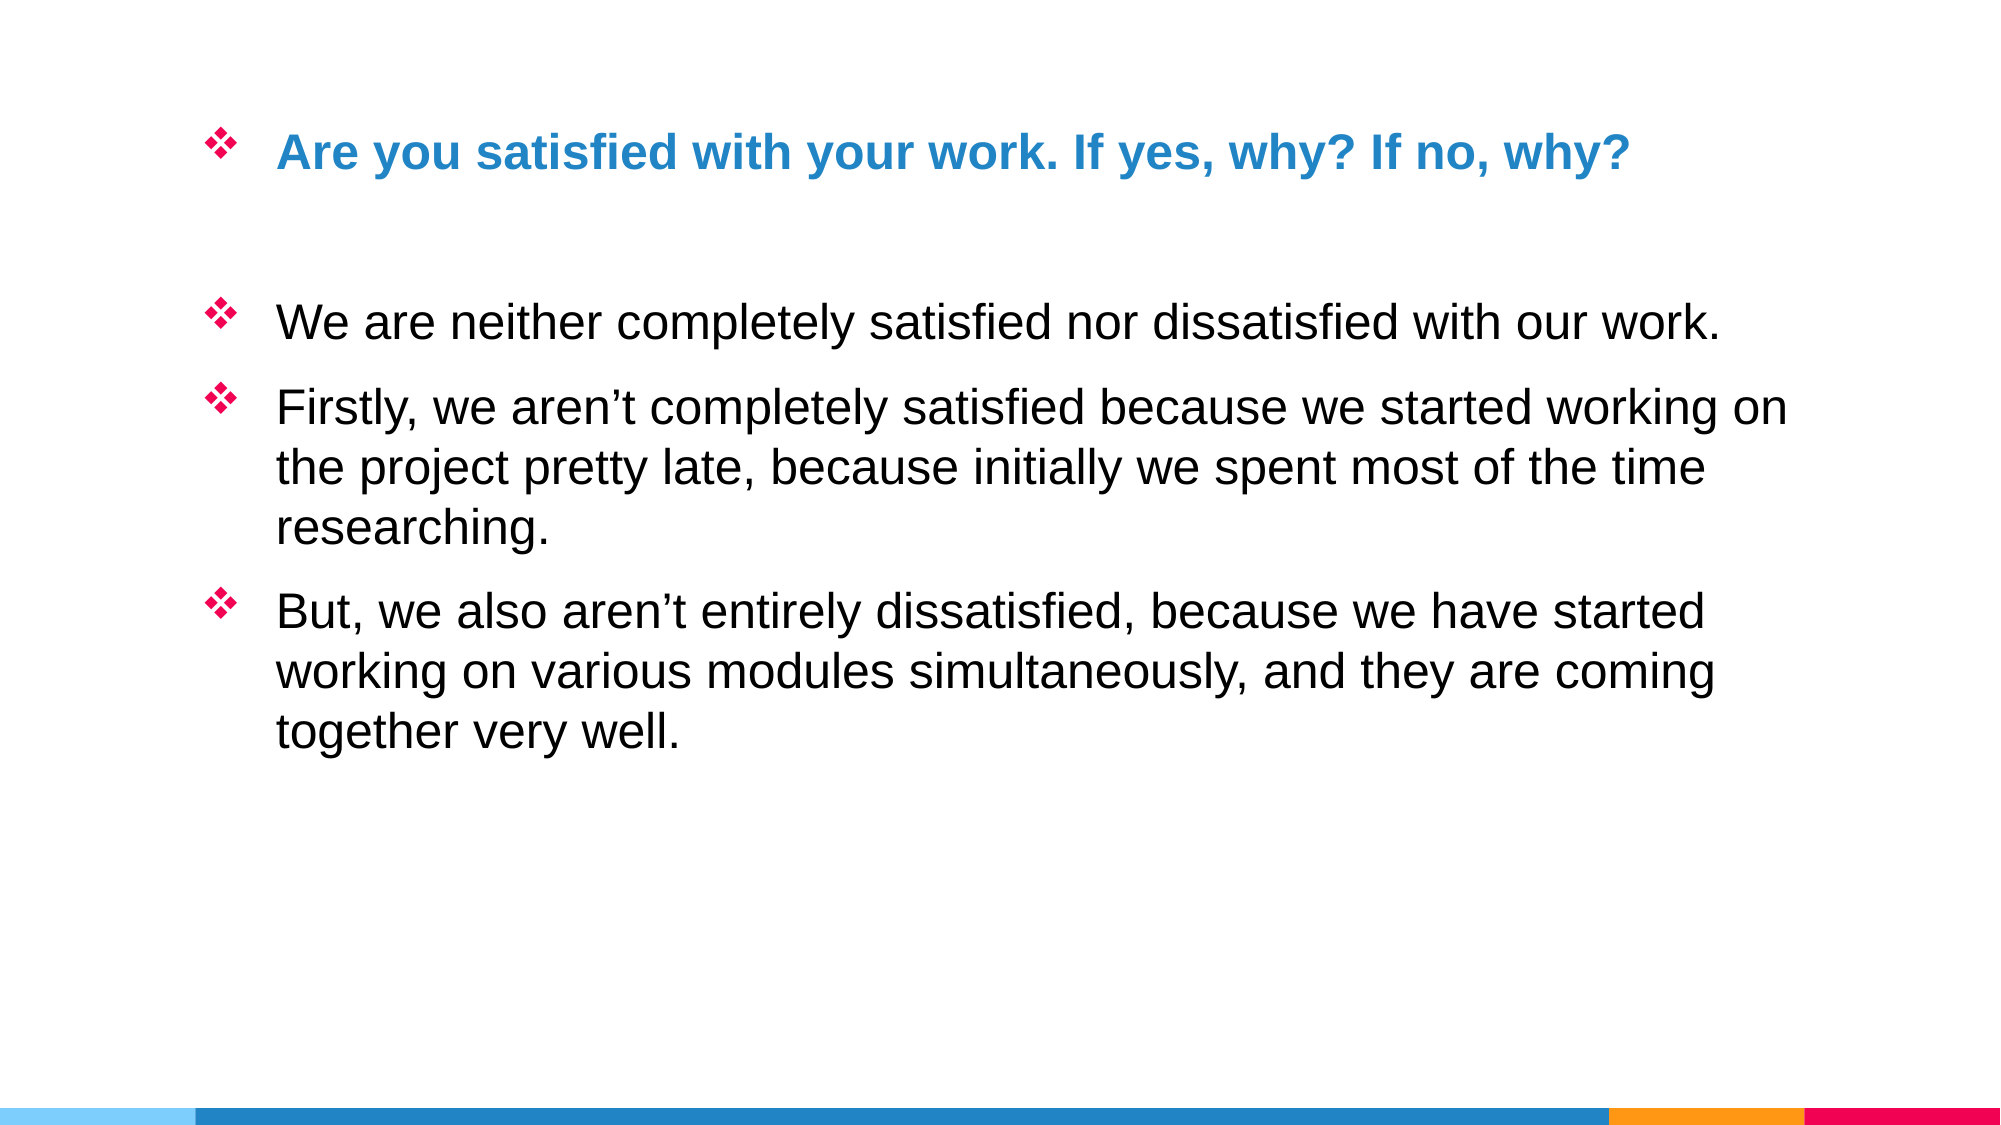

# Are you satisfied with your work. If yes, why? If no, why?
We are neither completely satisfied nor dissatisfied with our work.
Firstly, we aren’t completely satisfied because we started working on the project pretty late, because initially we spent most of the time researching.
But, we also aren’t entirely dissatisfied, because we have started working on various modules simultaneously, and they are coming together very well.